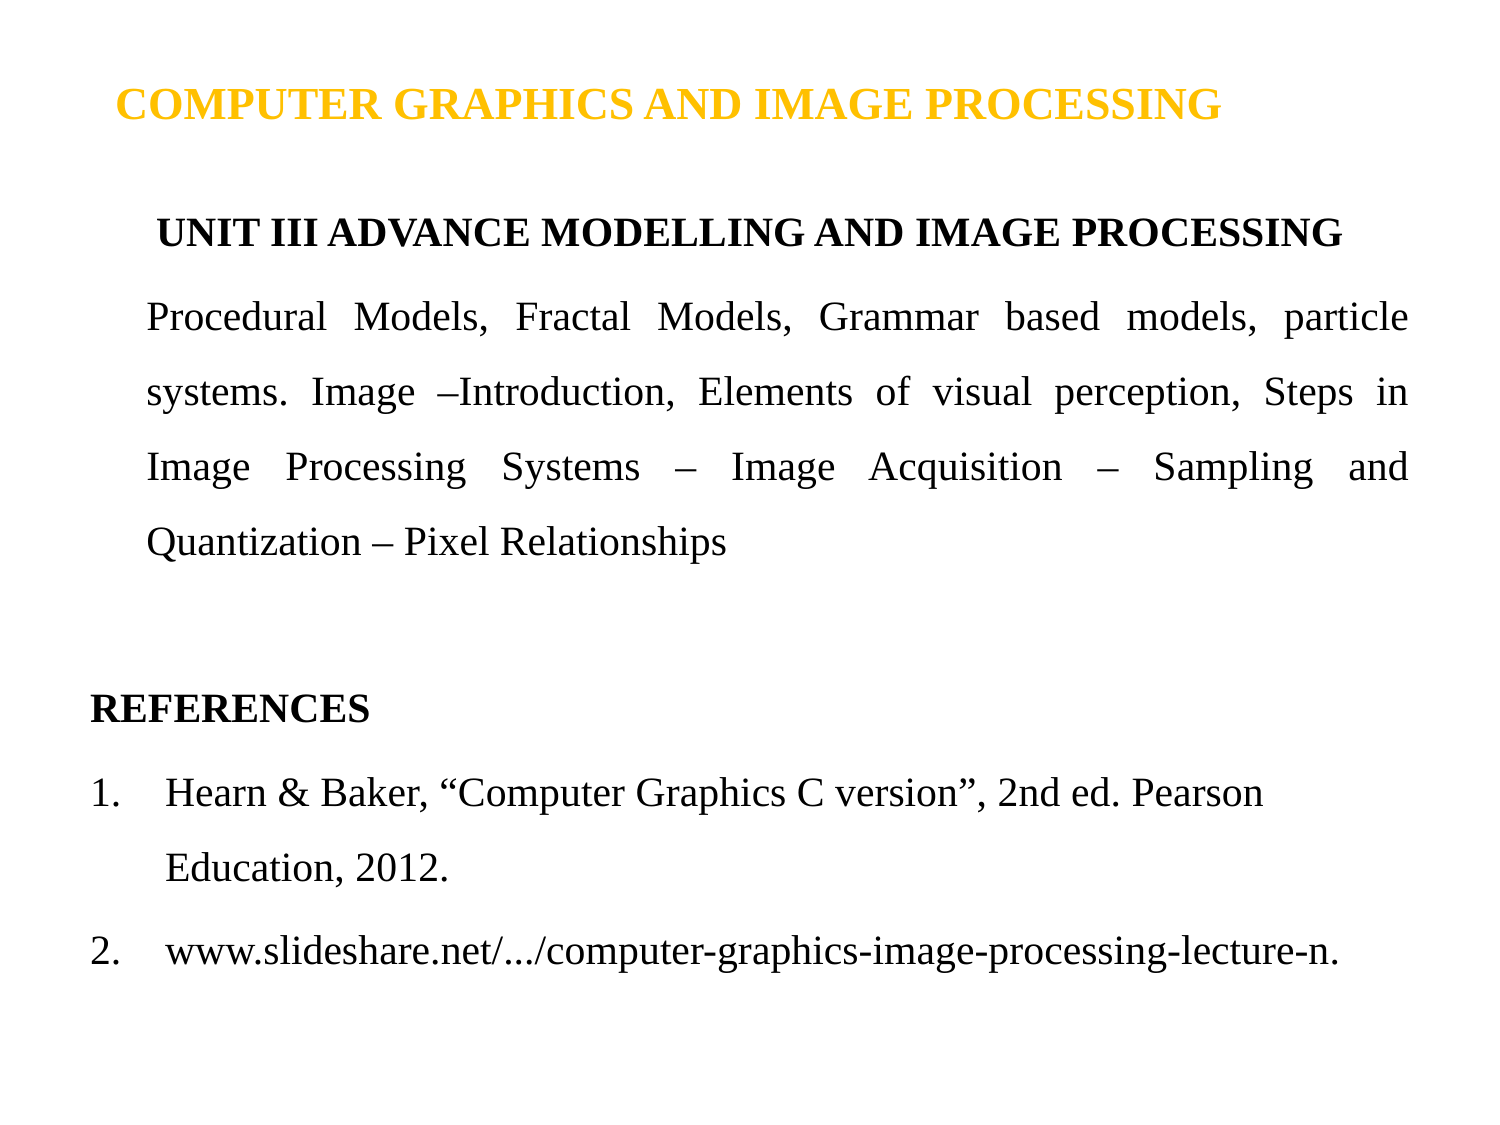

# COMPUTER GRAPHICS AND IMAGE PROCESSING
UNIT III ADVANCE MODELLING AND IMAGE PROCESSING
	Procedural Models, Fractal Models, Grammar based models, particle systems. Image –Introduction, Elements of visual perception, Steps in Image Processing Systems – Image Acquisition – Sampling and Quantization – Pixel Relationships

REFERENCES
Hearn & Baker, “Computer Graphics C version”, 2nd ed. Pearson Education, 2012.
www.slideshare.net/.../computer-graphics-image-processing-lecture-n.